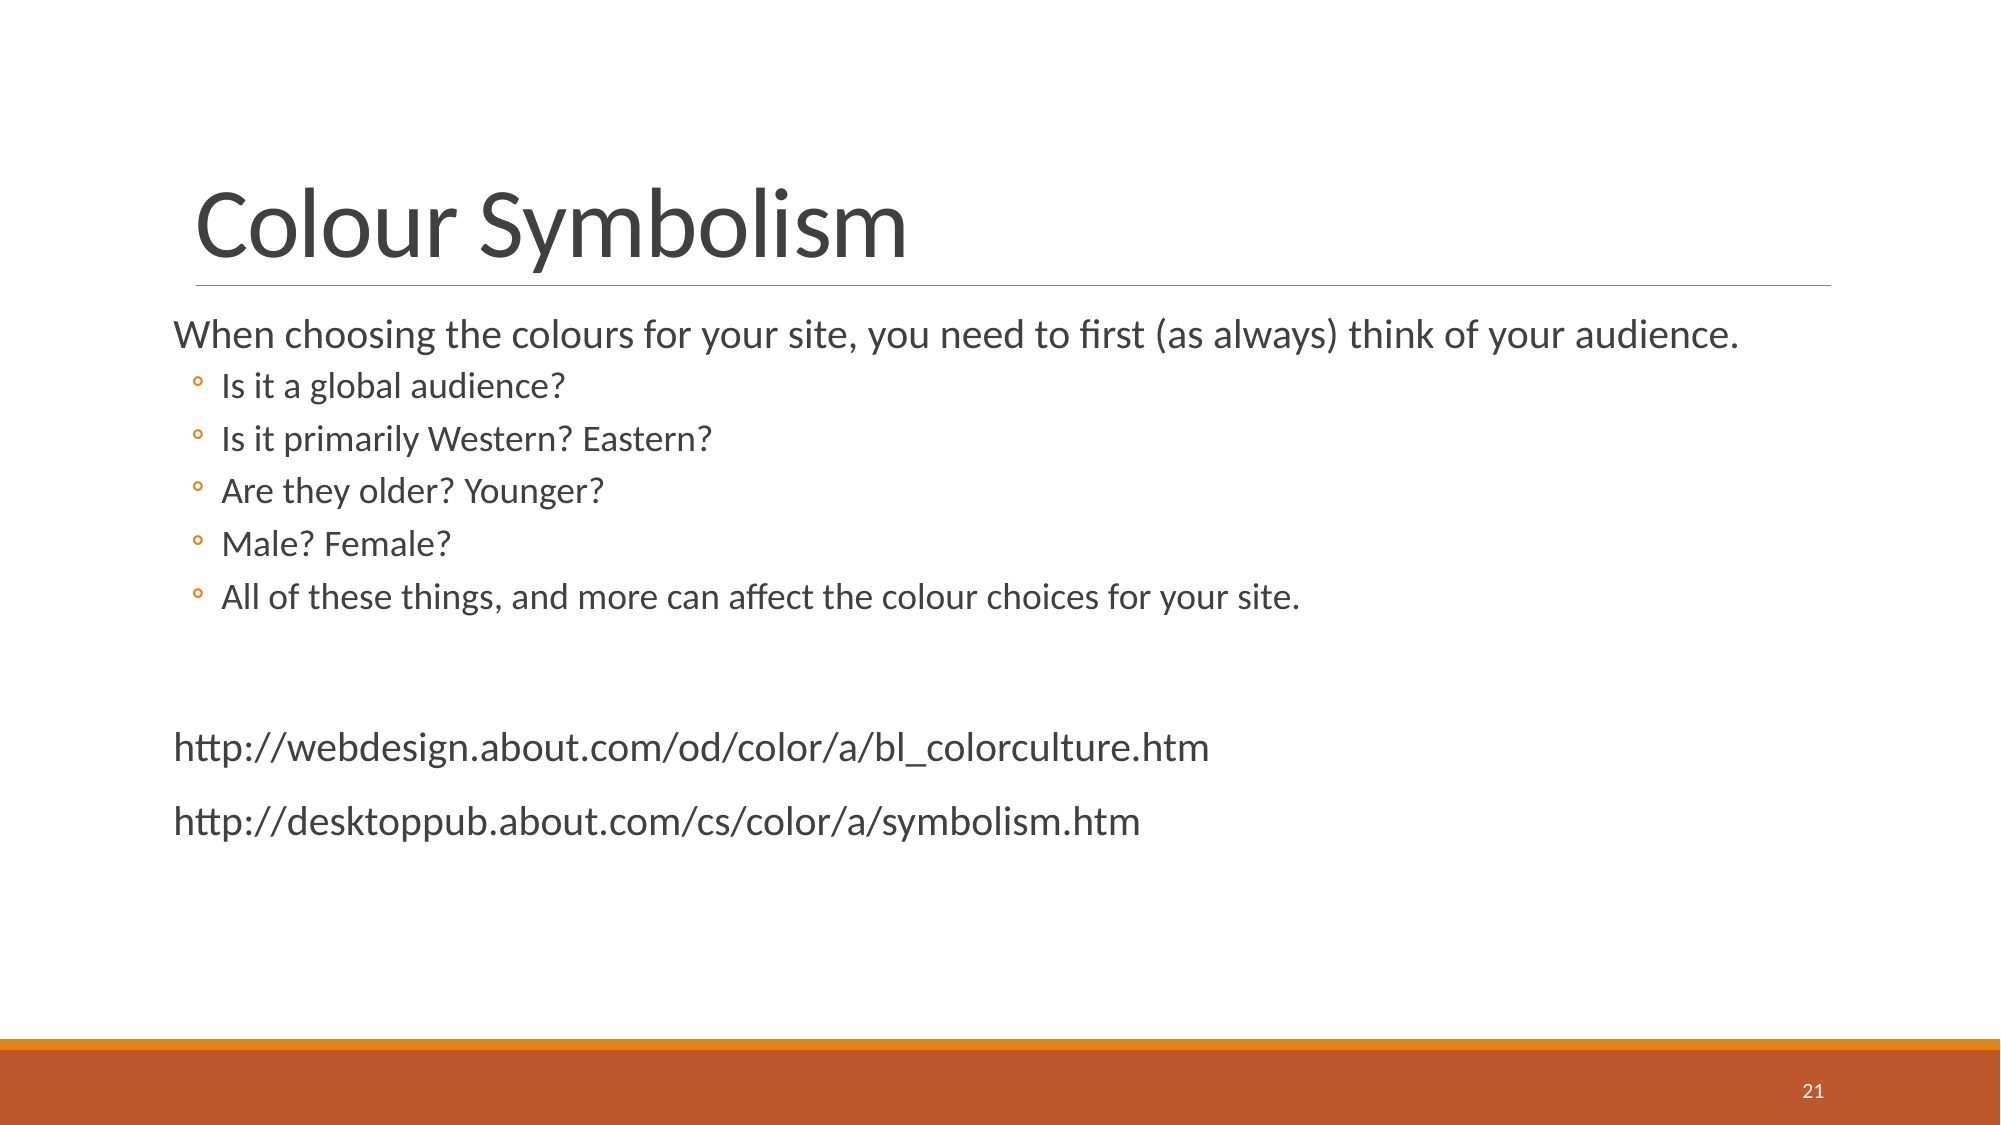

# Colour Symbolism
When choosing the colours for your site, you need to first (as always) think of your audience.
Is it a global audience?
Is it primarily Western? Eastern?
Are they older? Younger?
Male? Female?
All of these things, and more can affect the colour choices for your site.

http://webdesign.about.com/od/color/a/bl_colorculture.htm
http://desktoppub.about.com/cs/color/a/symbolism.htm

21